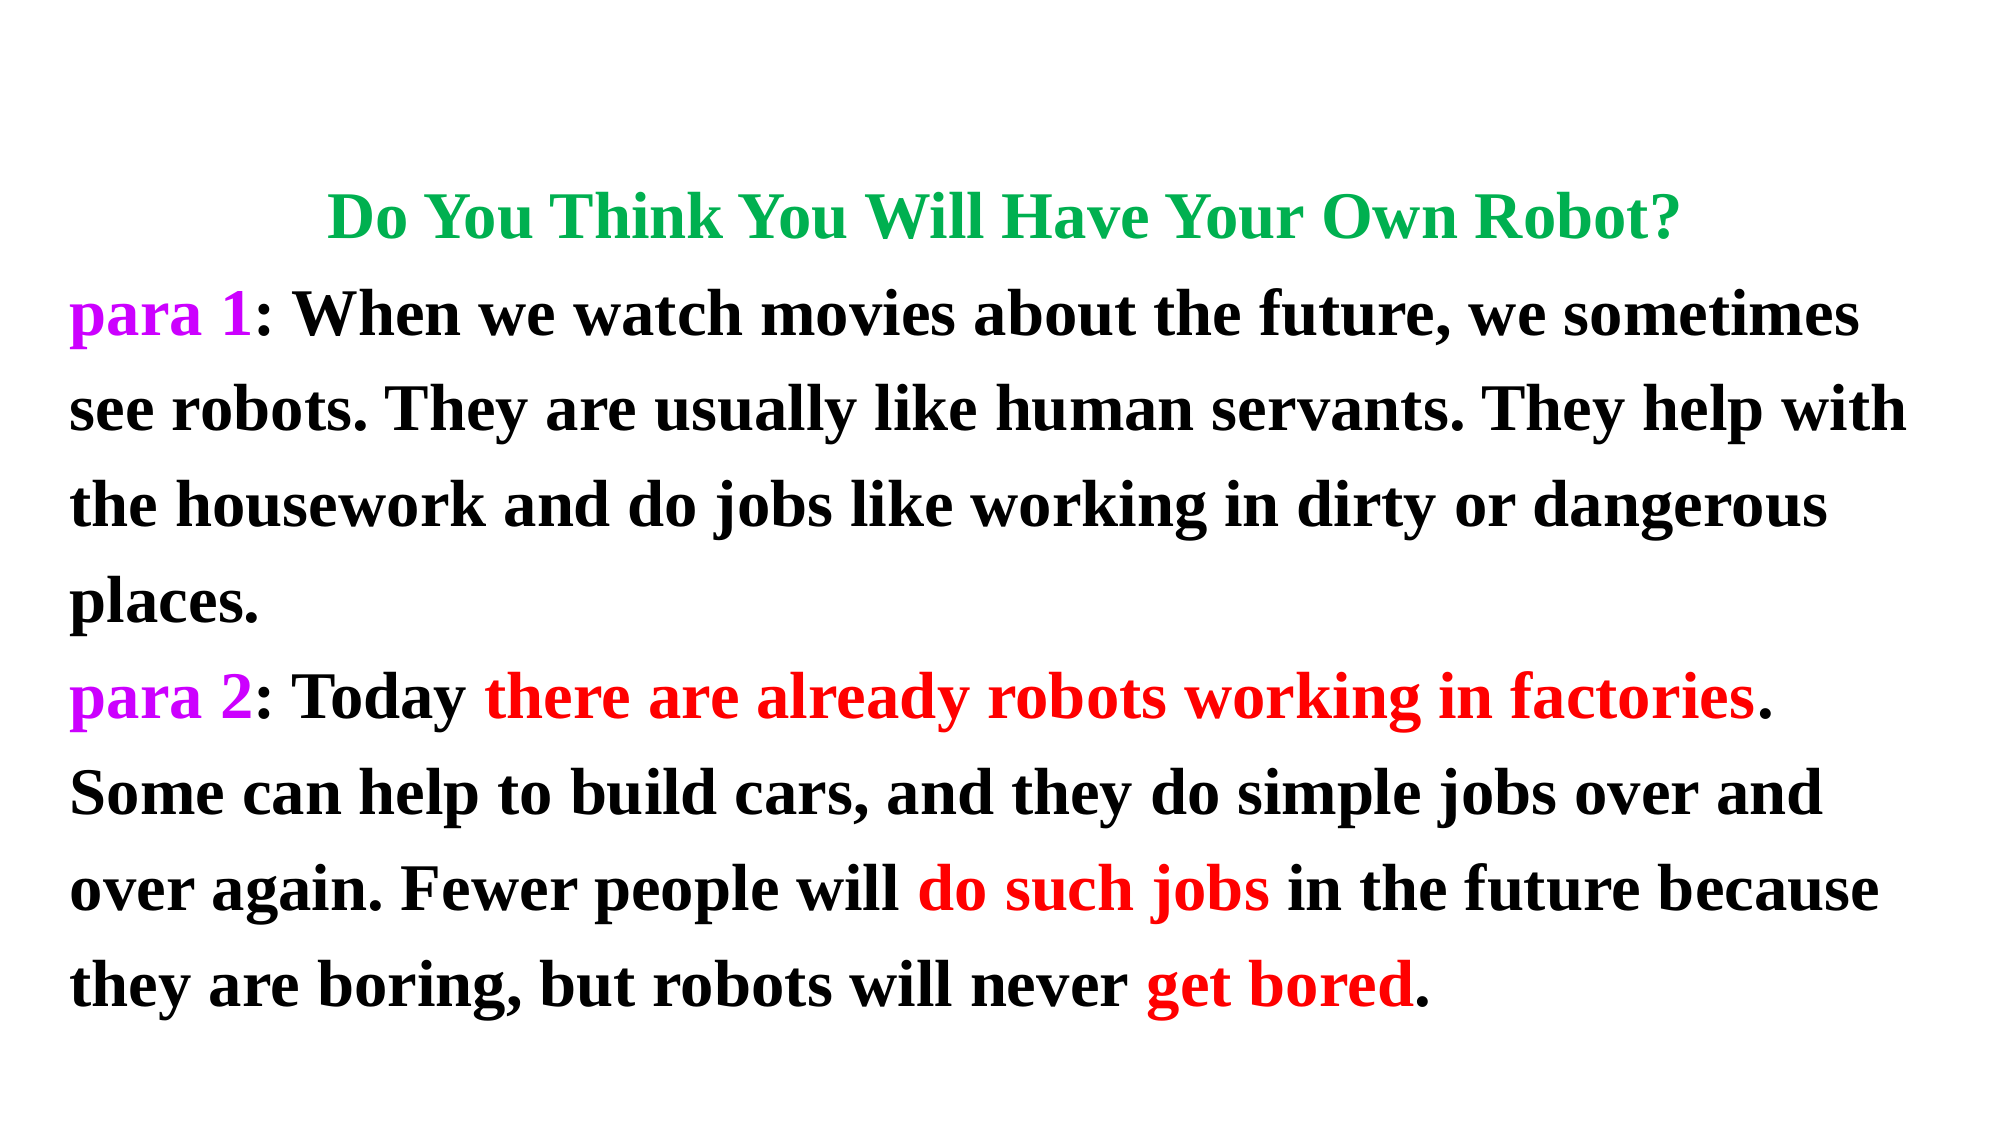

Do You Think You Will Have Your Own Robot?
para 1: When we watch movies about the future, we sometimes see robots. They are usually like human servants. They help with the housework and do jobs like working in dirty or dangerous places.
para 2: Today there are already robots working in factories. Some can help to build cars, and they do simple jobs over and over again. Fewer people will do such jobs in the future because they are boring, but robots will never get bored.